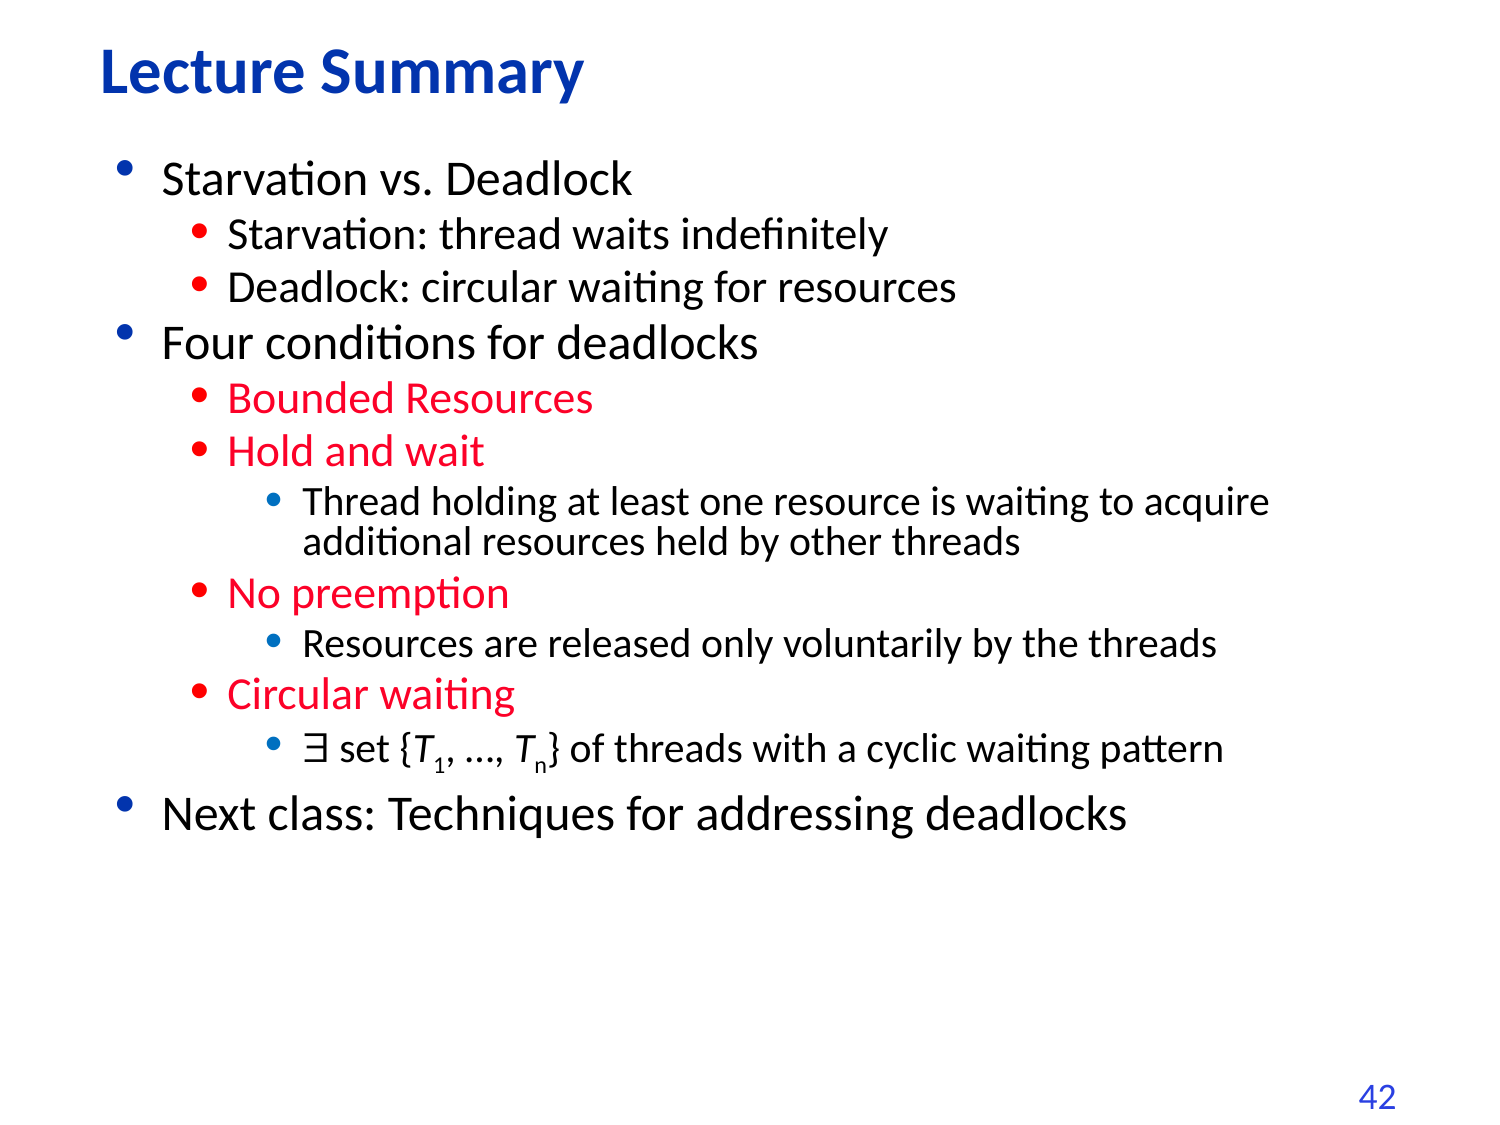

# Lecture Summary
Starvation vs. Deadlock
Starvation: thread waits indefinitely
Deadlock: circular waiting for resources
Four conditions for deadlocks
Bounded Resources
Hold and wait
Thread holding at least one resource is waiting to acquire additional resources held by other threads
No preemption
Resources are released only voluntarily by the threads
Circular waiting
∃ set {T1, …, Tn} of threads with a cyclic waiting pattern
Next class: Techniques for addressing deadlocks